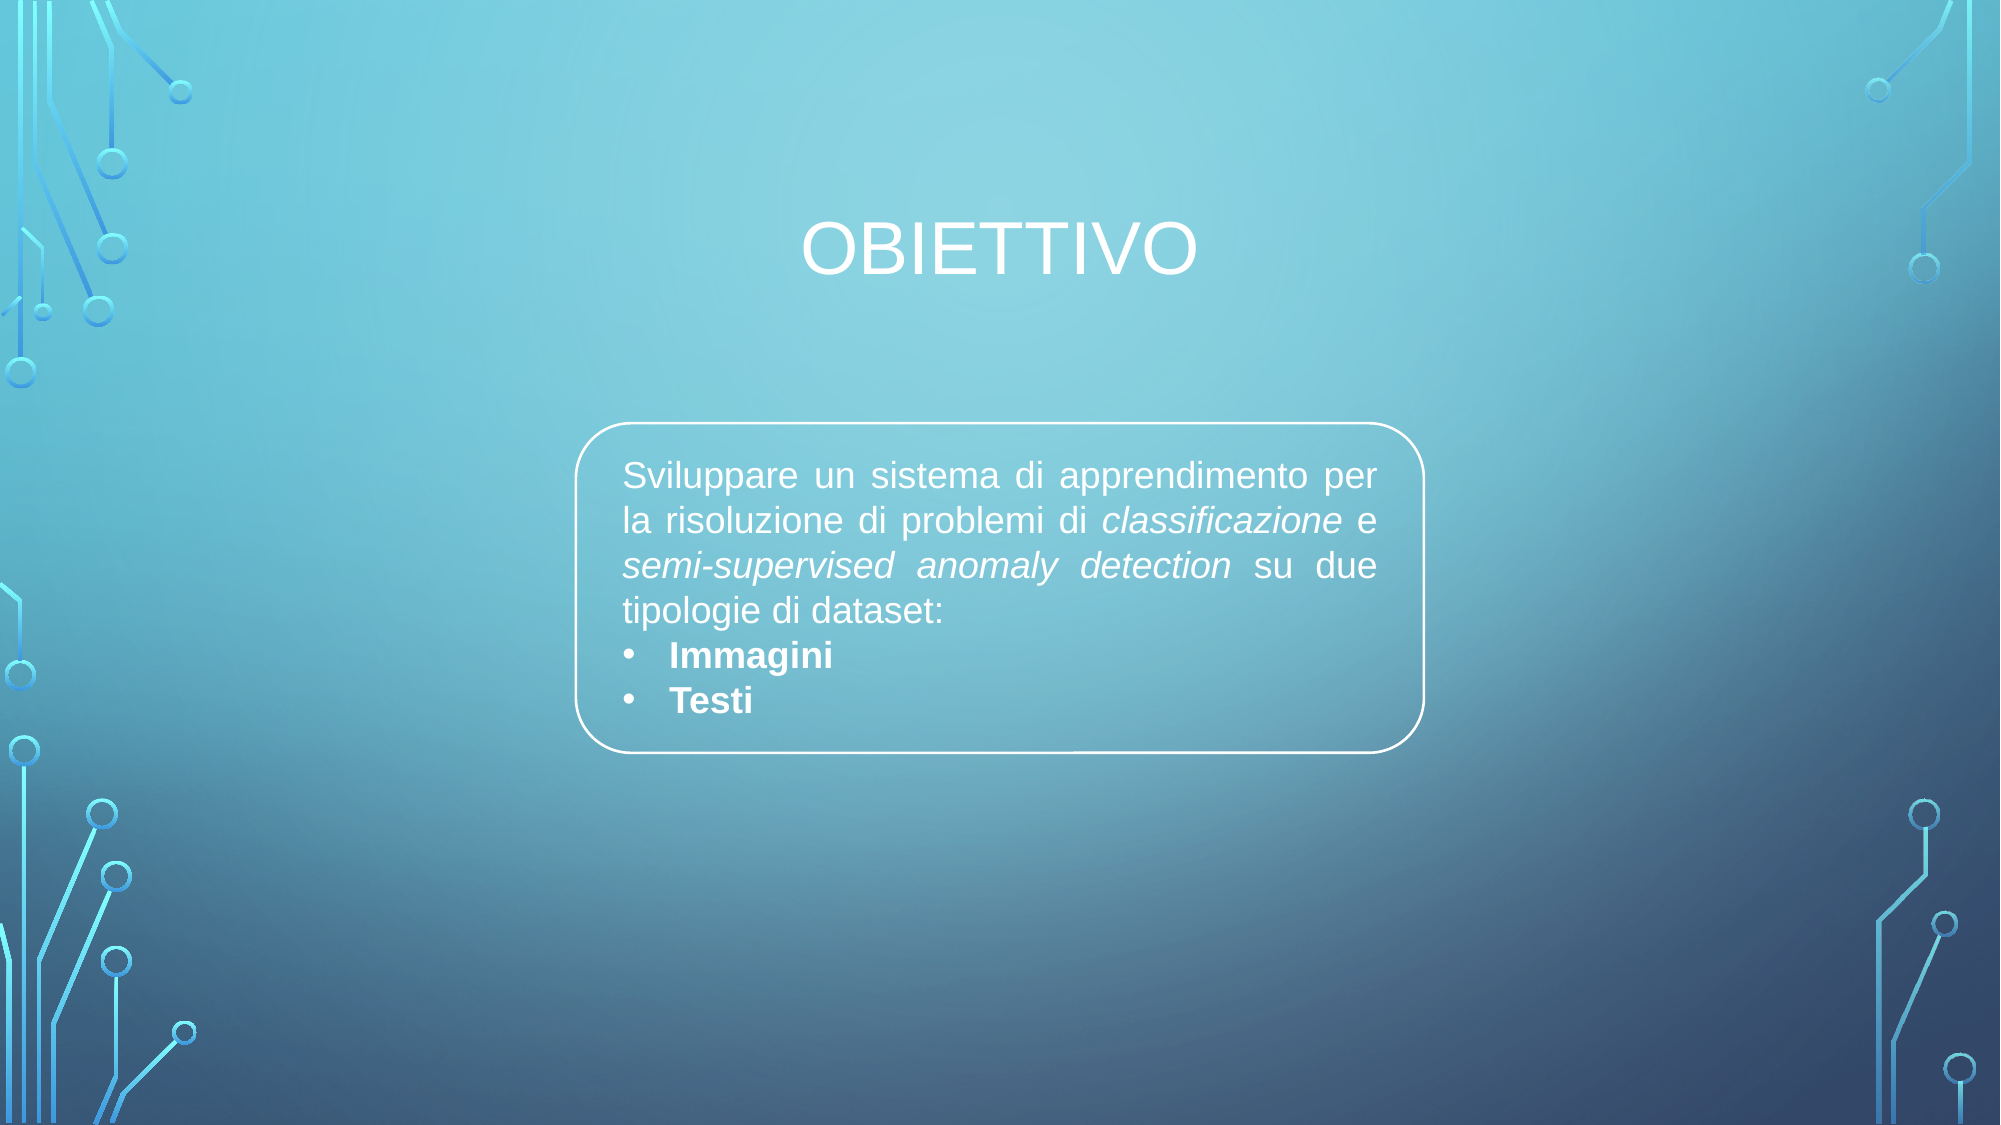

OBIETTIVO

Sviluppare un sistema di apprendimento per la risoluzione di problemi di classificazione e semi-supervised anomaly detection su due tipologie di dataset:
Immagini
Testi